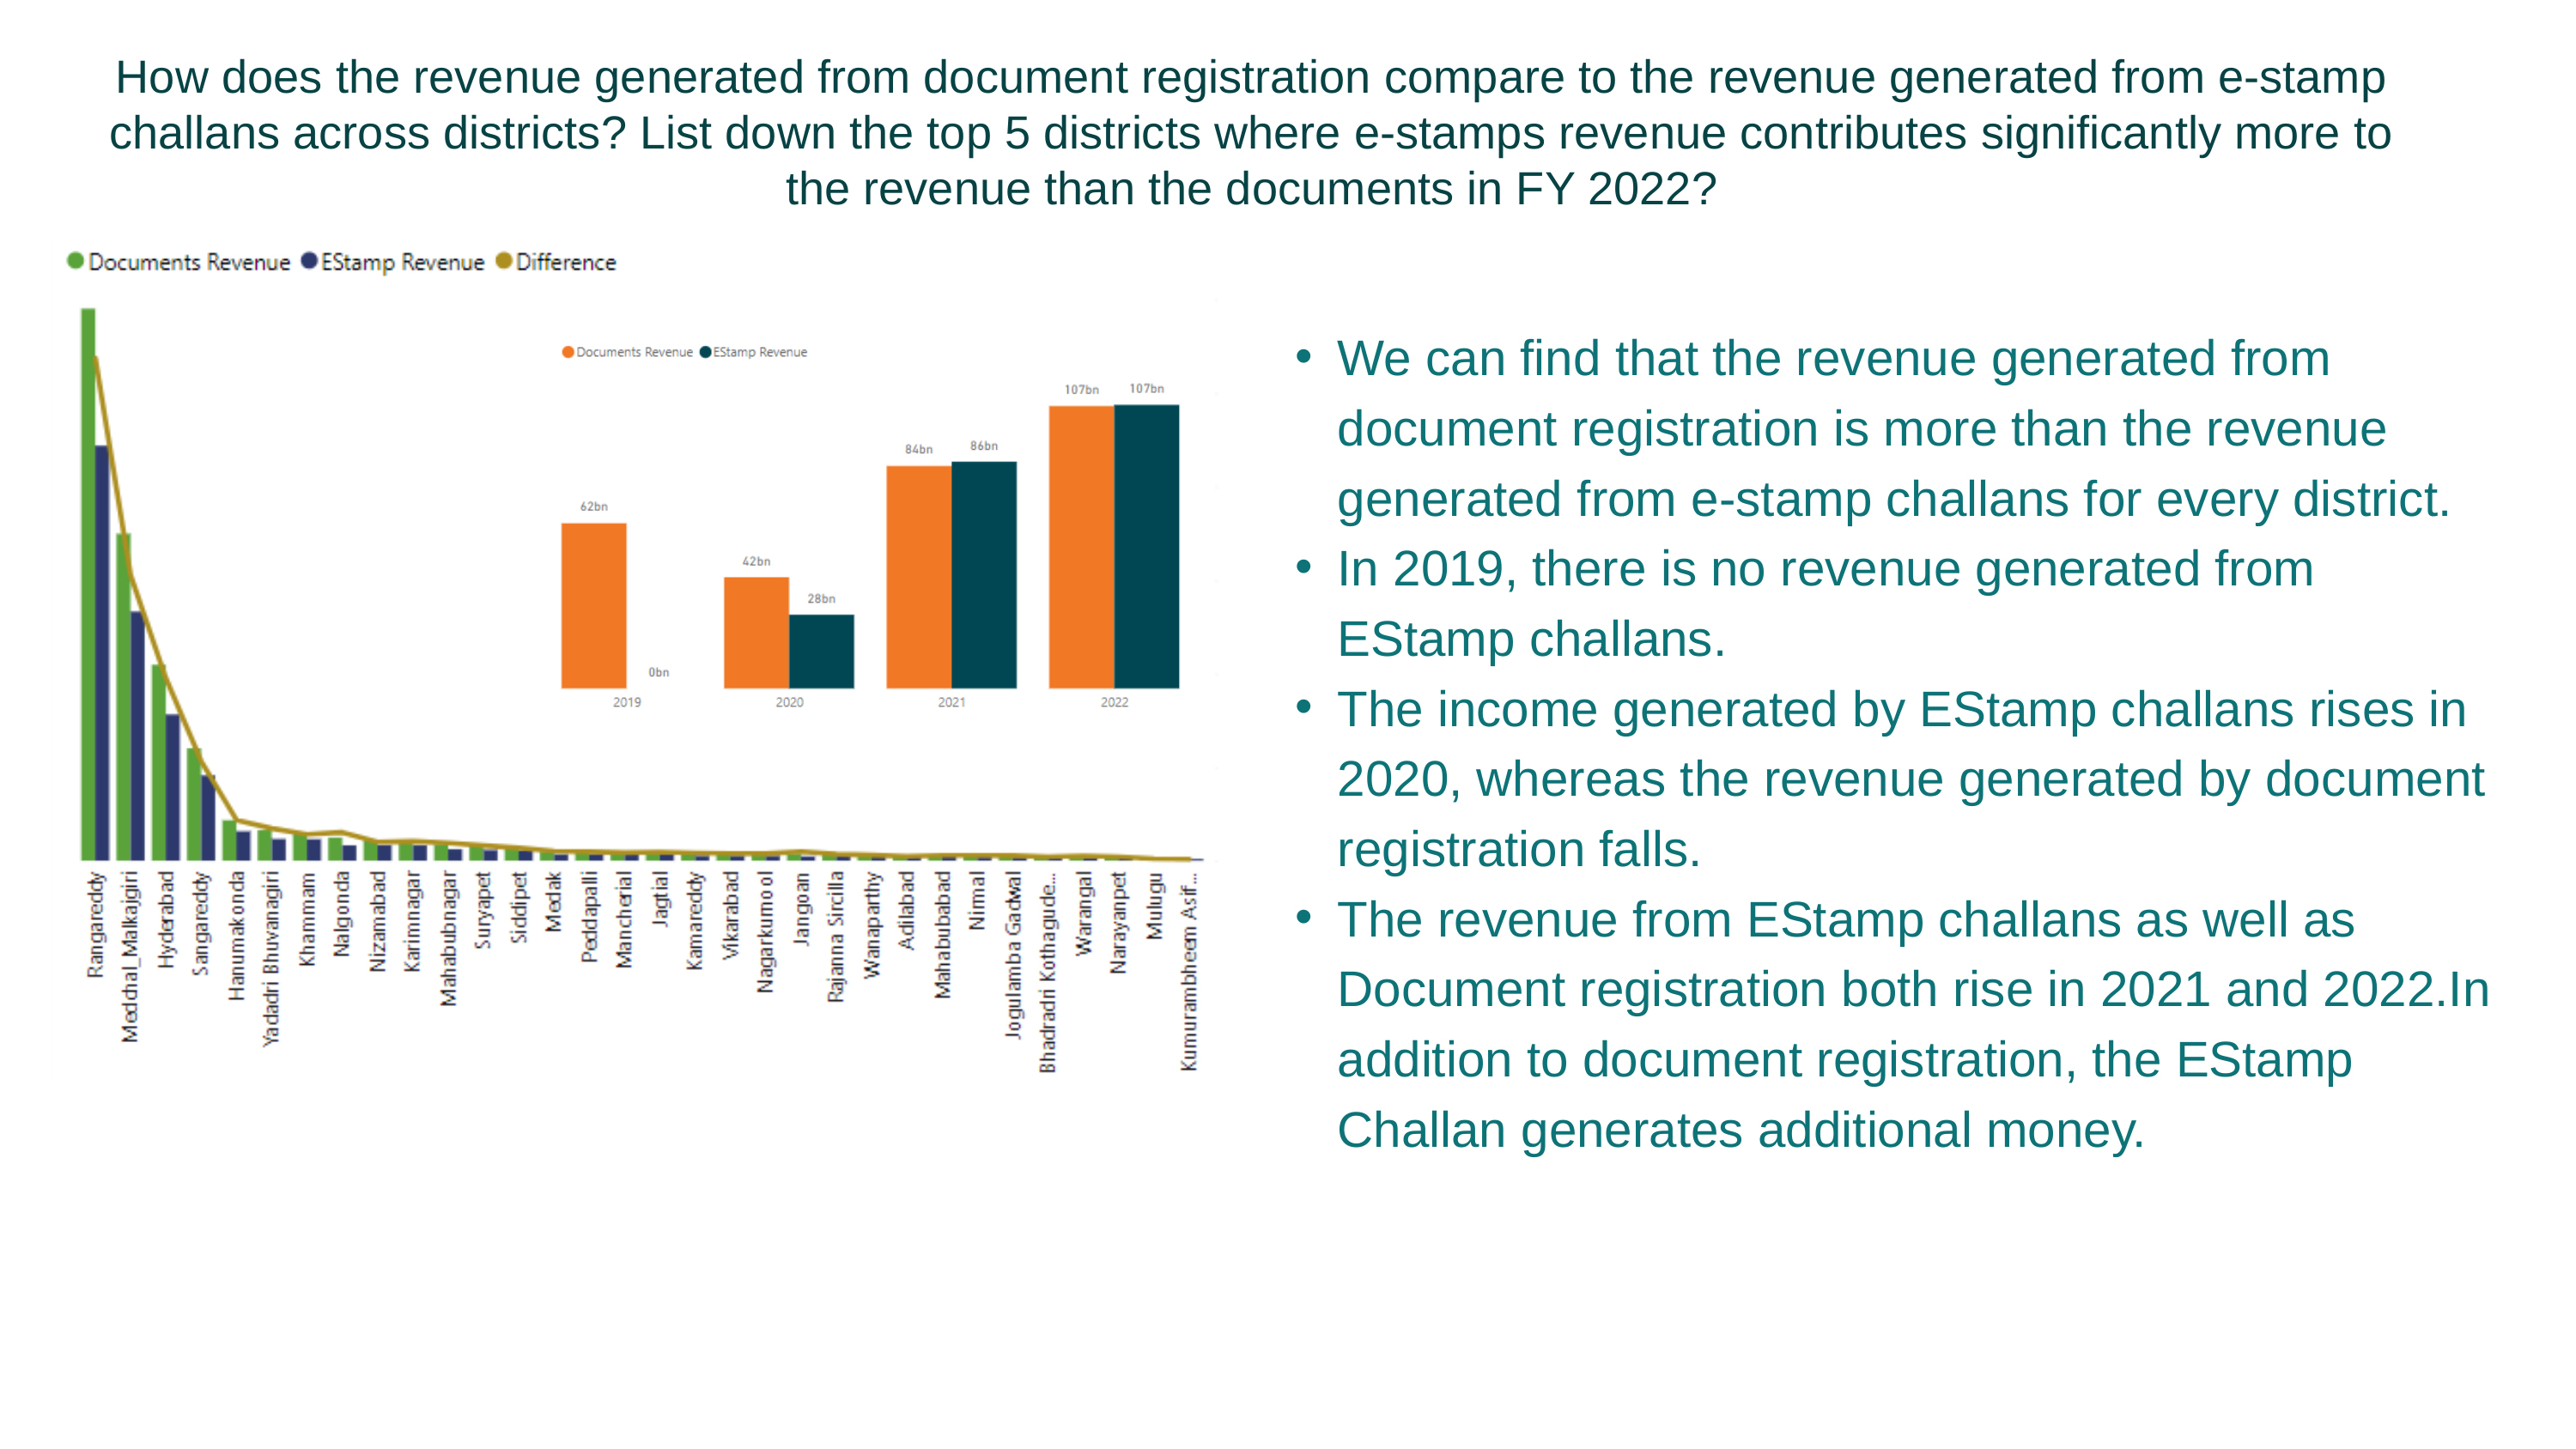

How does the revenue generated from document registration compare to the revenue generated from e-stamp challans across districts? List down the top 5 districts where e-stamps revenue contributes significantly more to the revenue than the documents in FY 2022?

We can find that the revenue generated from document registration is more than the revenue generated from e-stamp challans for every district.
In 2019, there is no revenue generated from EStamp challans.
The income generated by EStamp challans rises in 2020, whereas the revenue generated by document registration falls.
The revenue from EStamp challans as well as Document registration both rise in 2021 and 2022.In addition to document registration, the EStamp Challan generates additional money.